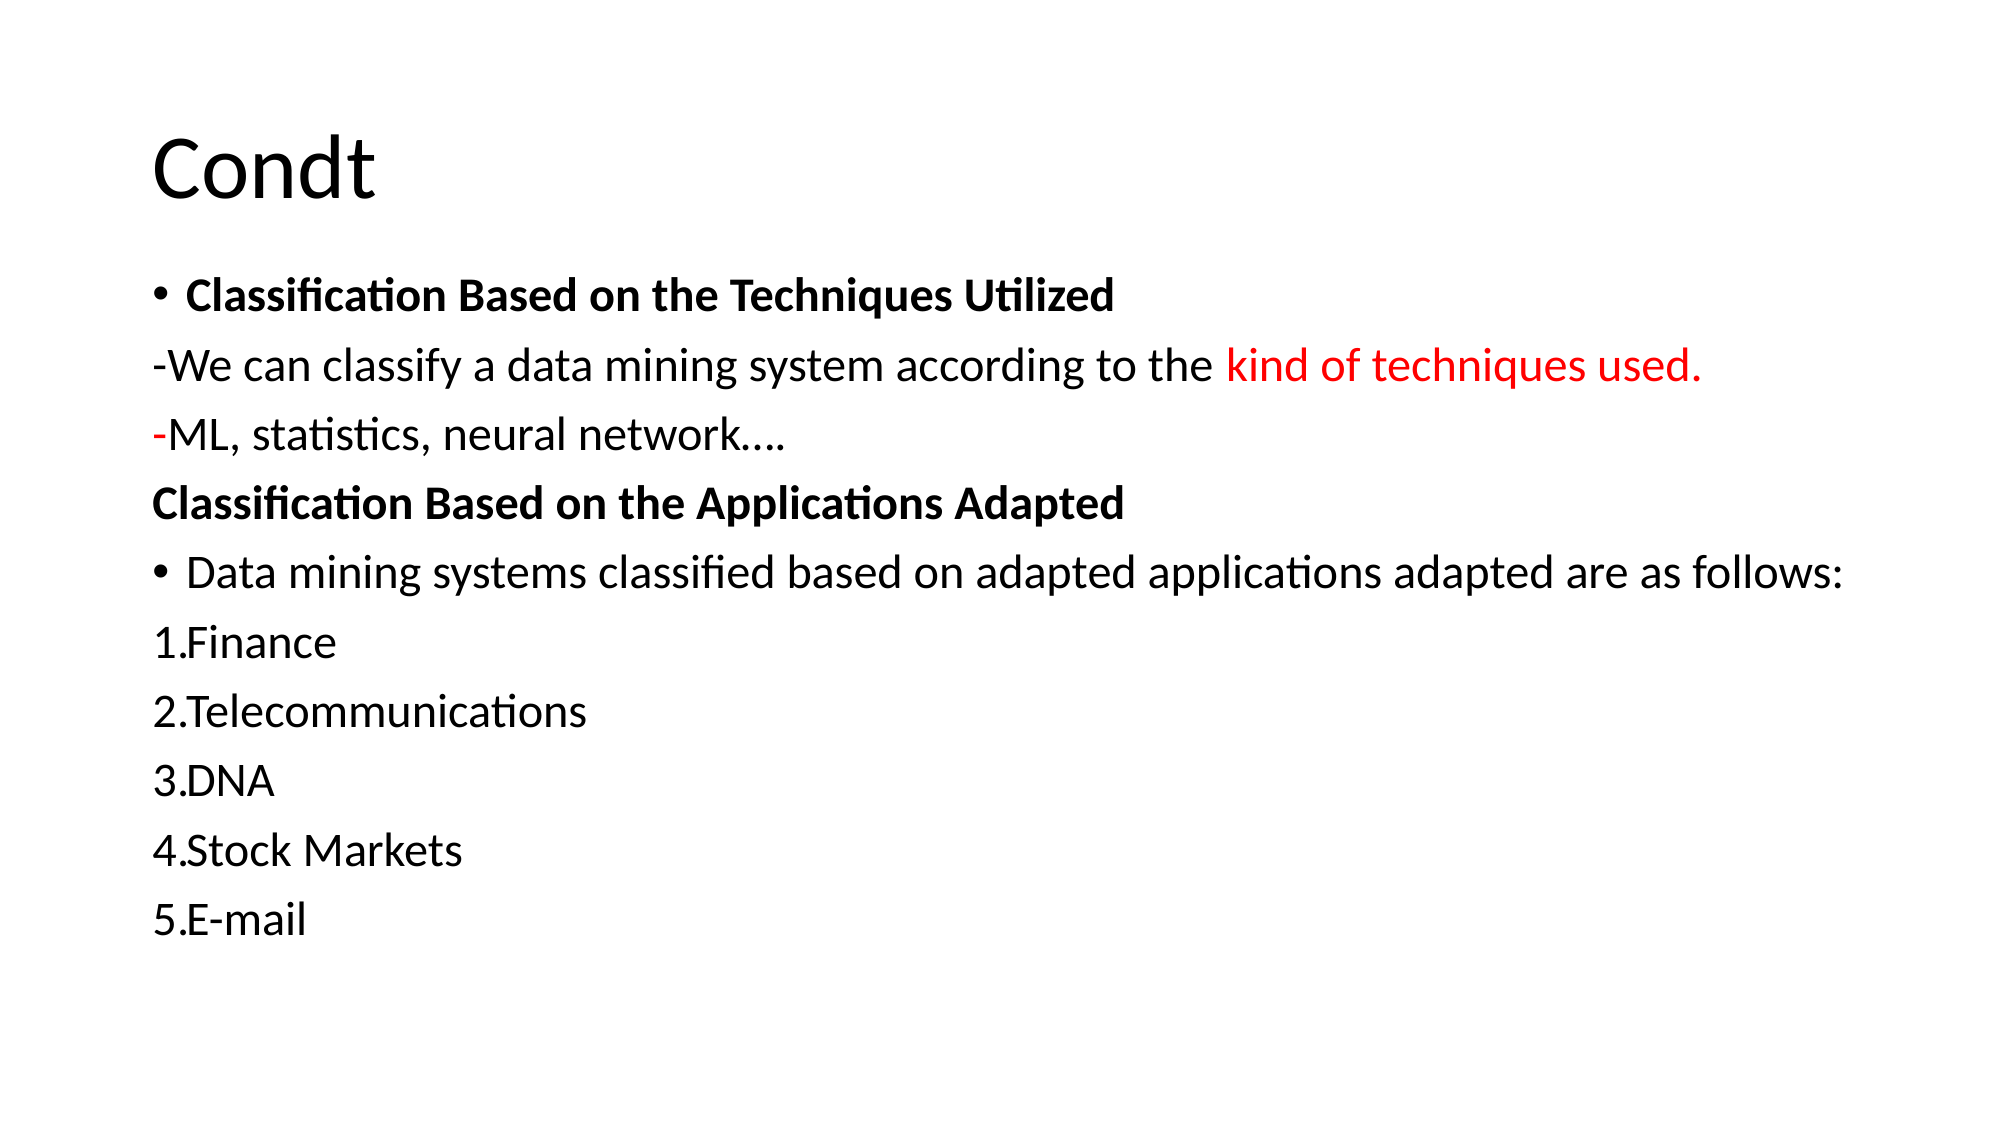

# Condt
Classification Based on the Techniques Utilized
-We can classify a data mining system according to the kind of techniques used.
-ML, statistics, neural network….
Classification Based on the Applications Adapted
Data mining systems classified based on adapted applications adapted are as follows:
Finance
Telecommunications
DNA
Stock Markets
E-mail